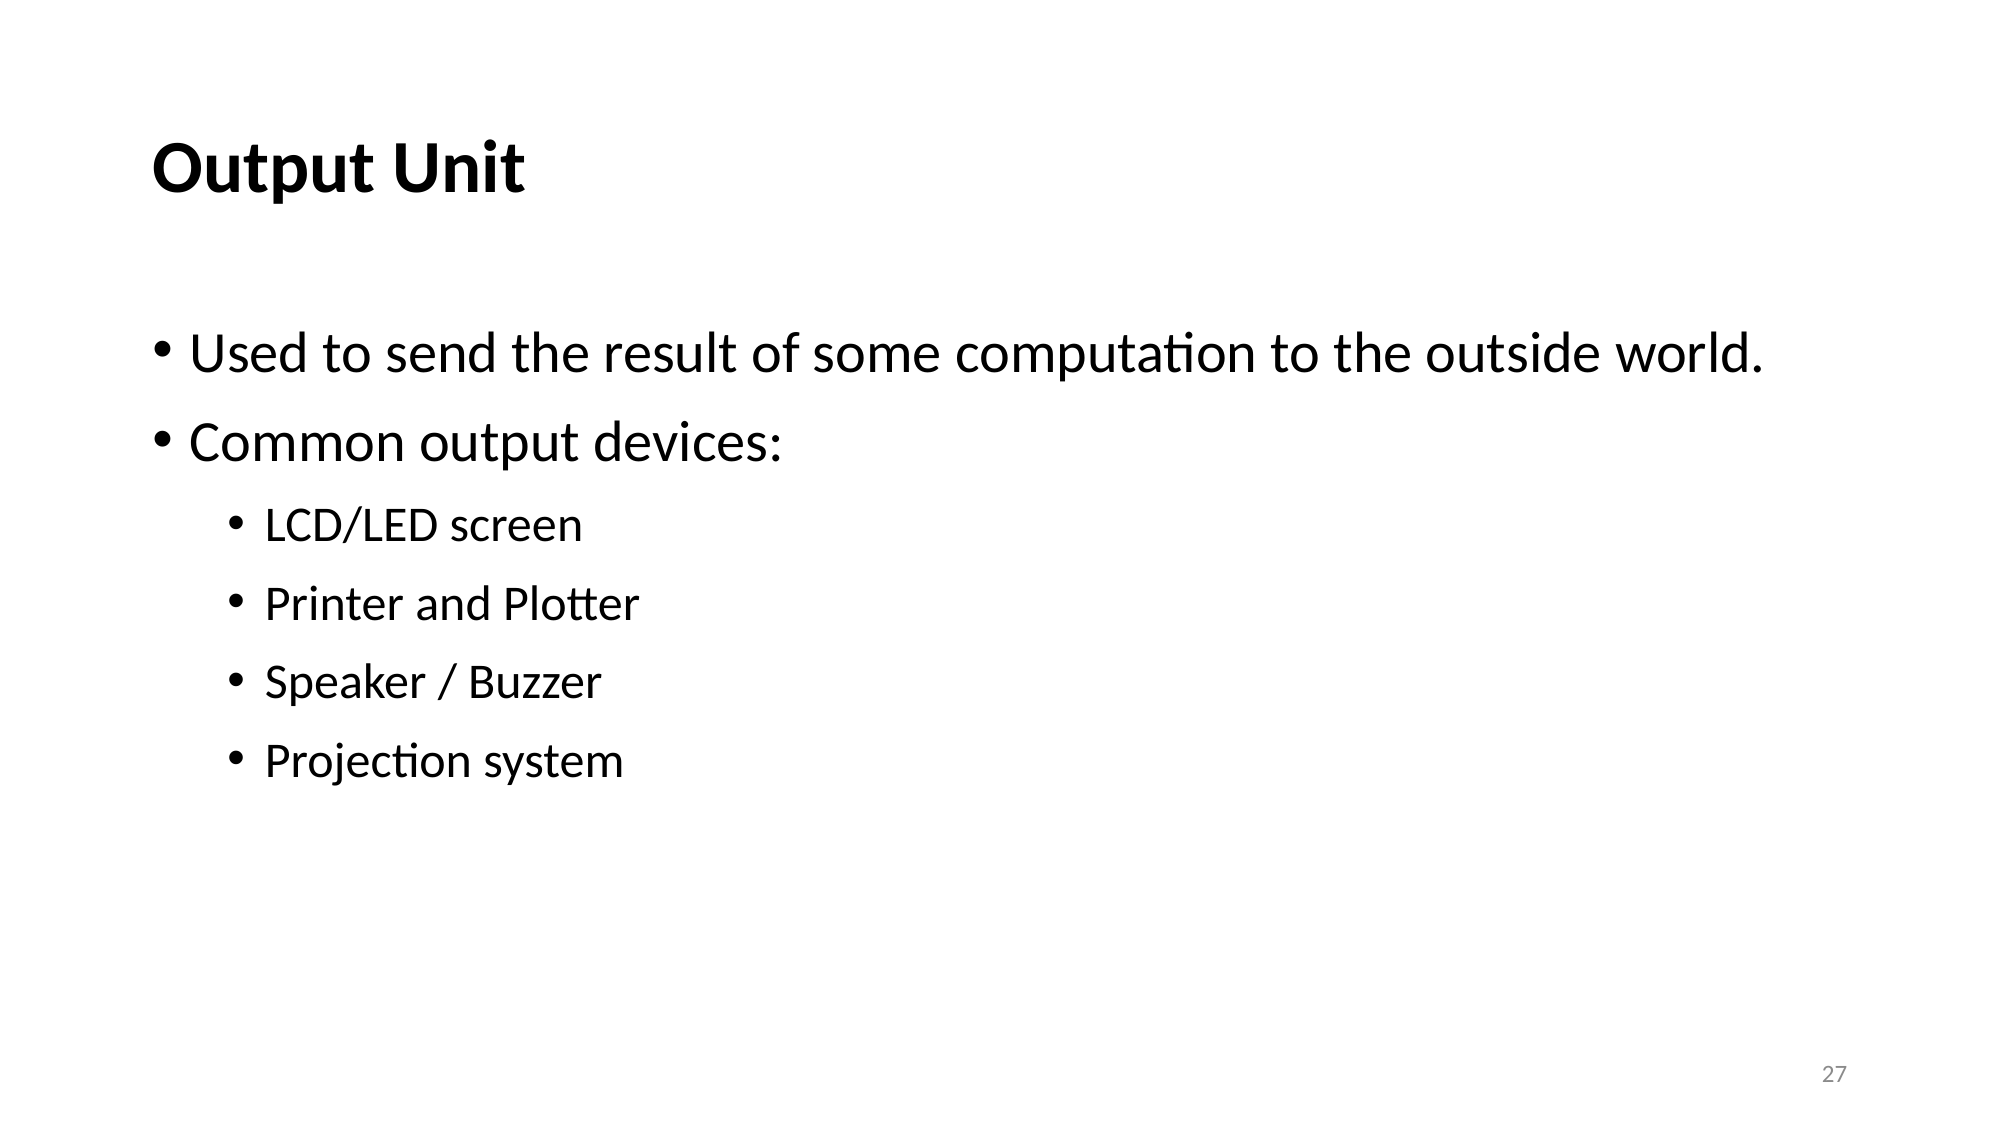

# Output Unit
Used to send the result of some computation to the outside world.
Common output devices:
LCD/LED screen
Printer and Plotter
Speaker / Buzzer
Projection system
27